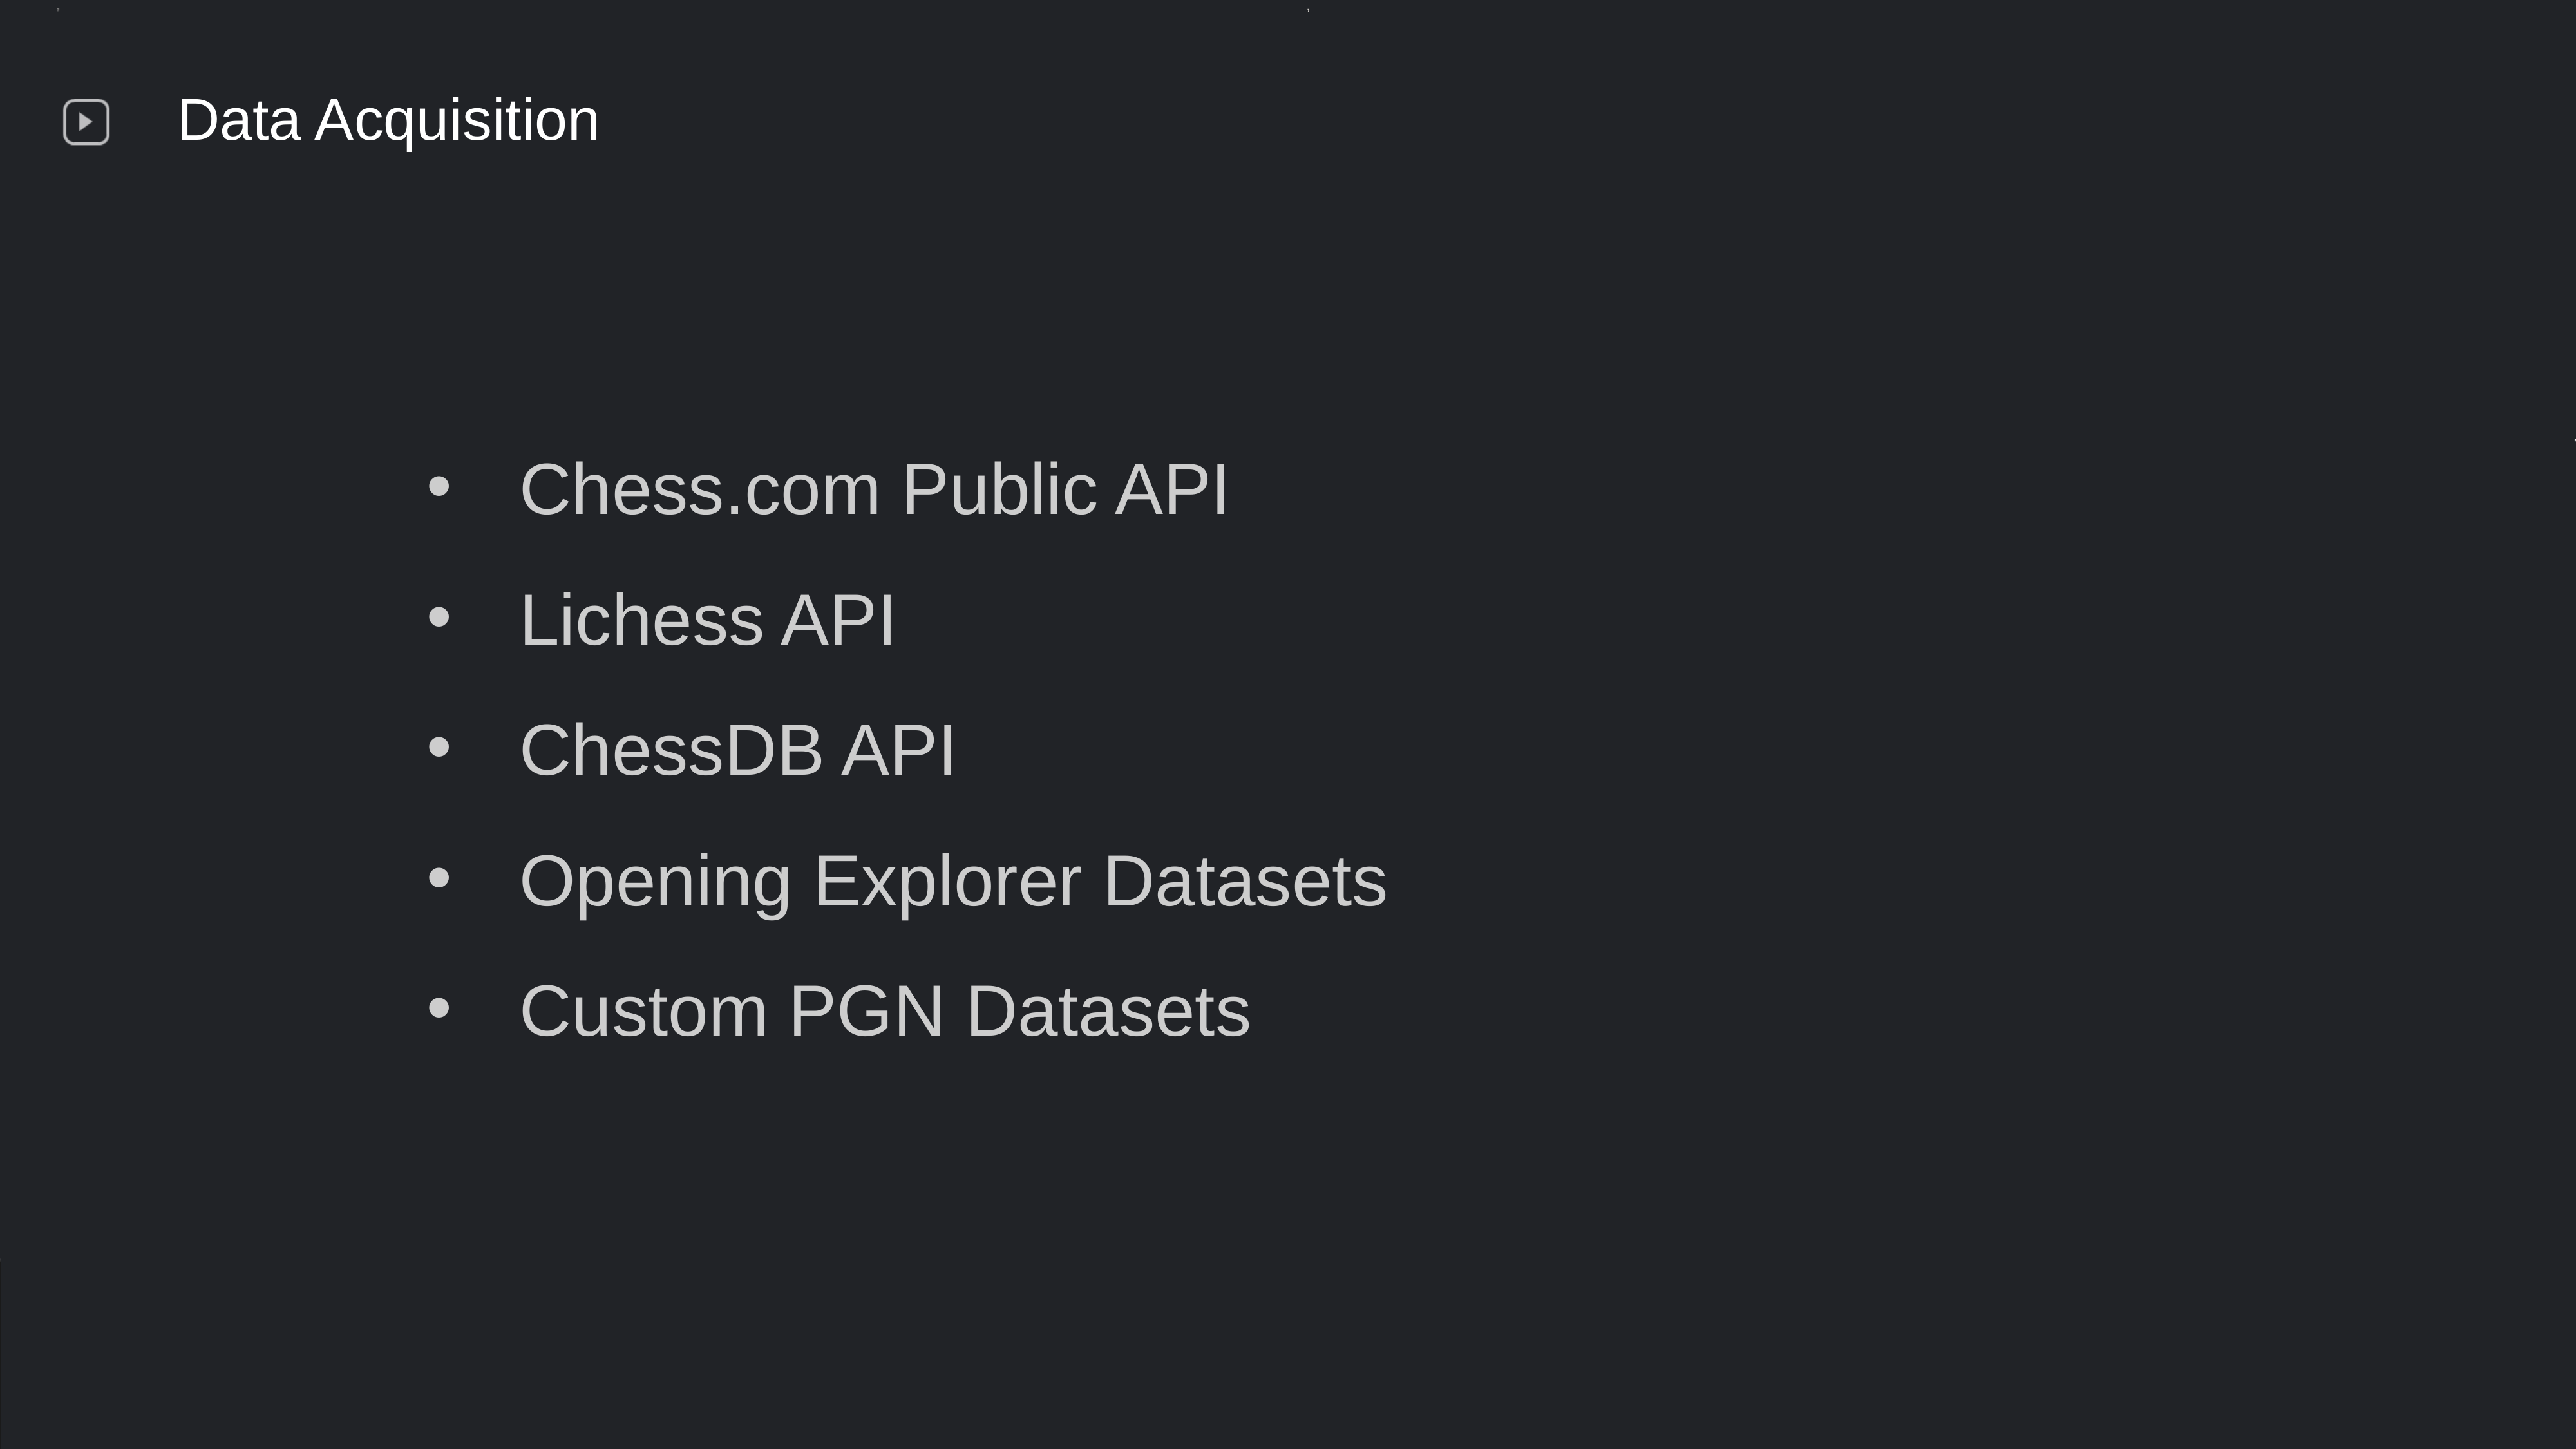

,

Data Acquisition
 Chess.com Public API
 Lichess API
 ChessDB API
 Opening Explorer Datasets
 Custom PGN Datasets